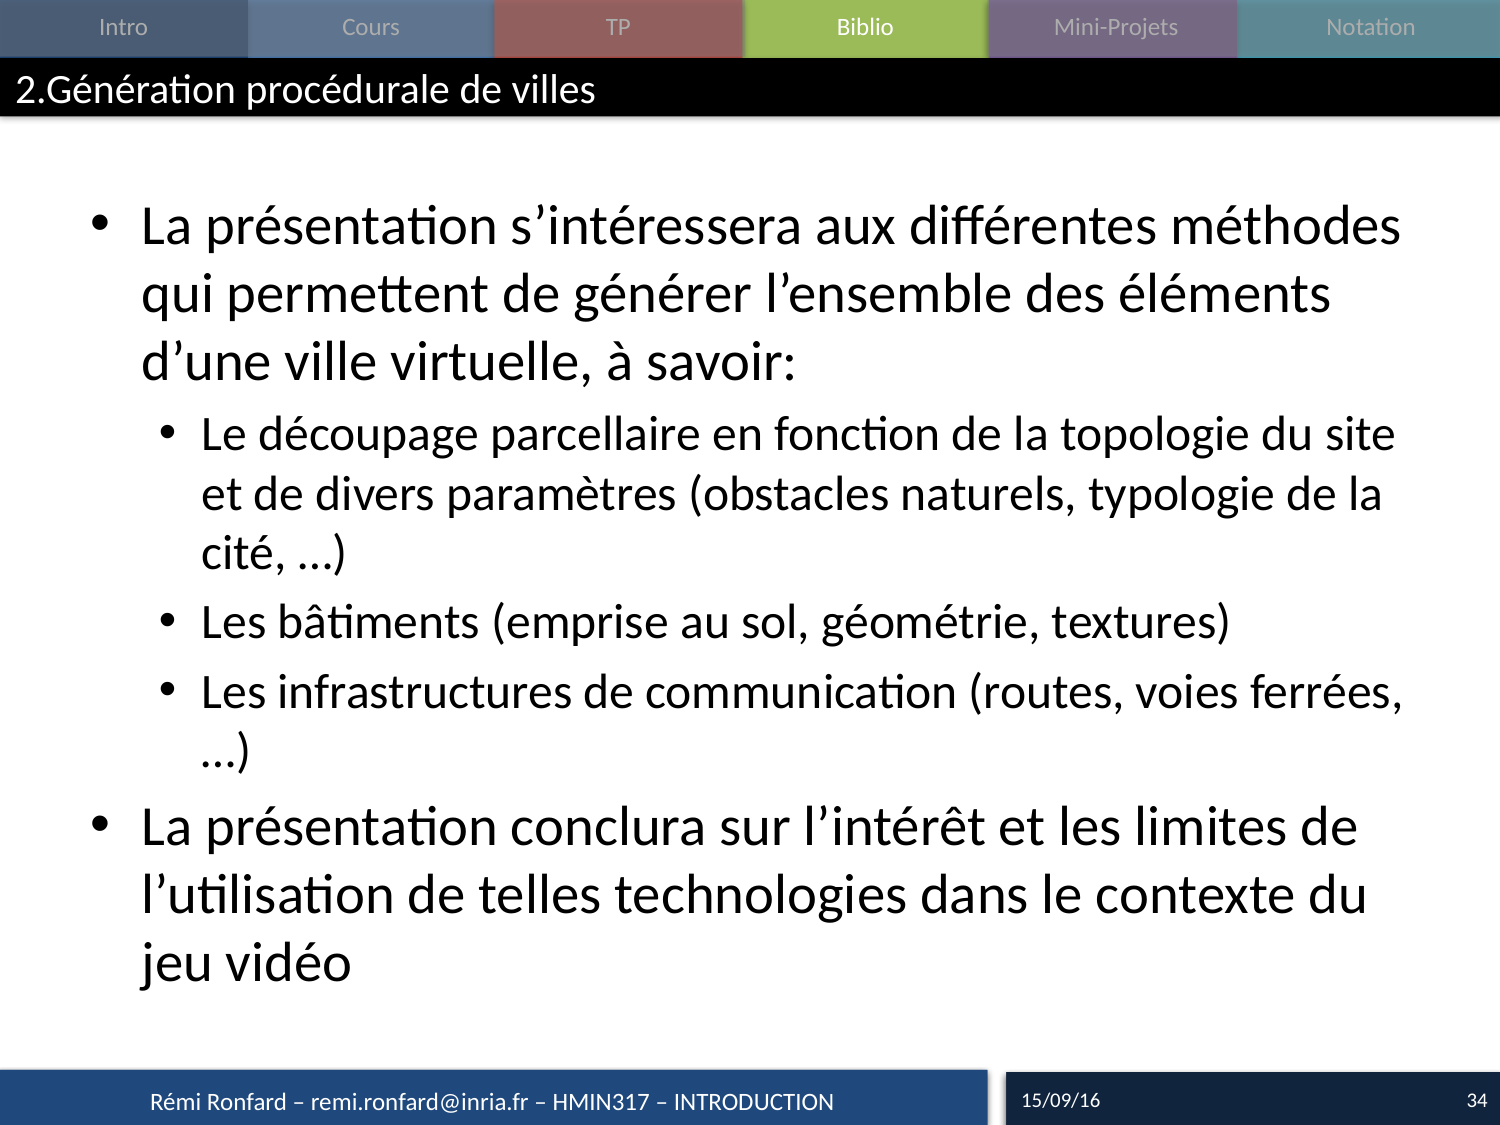

# 2.Génération procédurale de villes
La présentation s’intéressera aux différentes méthodes qui permettent de générer l’ensemble des éléments d’une ville virtuelle, à savoir:
Le découpage parcellaire en fonction de la topologie du site et de divers paramètres (obstacles naturels, typologie de la cité, …)
Les bâtiments (emprise au sol, géométrie, textures)
Les infrastructures de communication (routes, voies ferrées, …)
La présentation conclura sur l’intérêt et les limites de l’utilisation de telles technologies dans le contexte du jeu vidéo

15/09/16
34
Rémi Ronfard – remi.ronfard@inria.fr – HMIN317 – INTRODUCTION